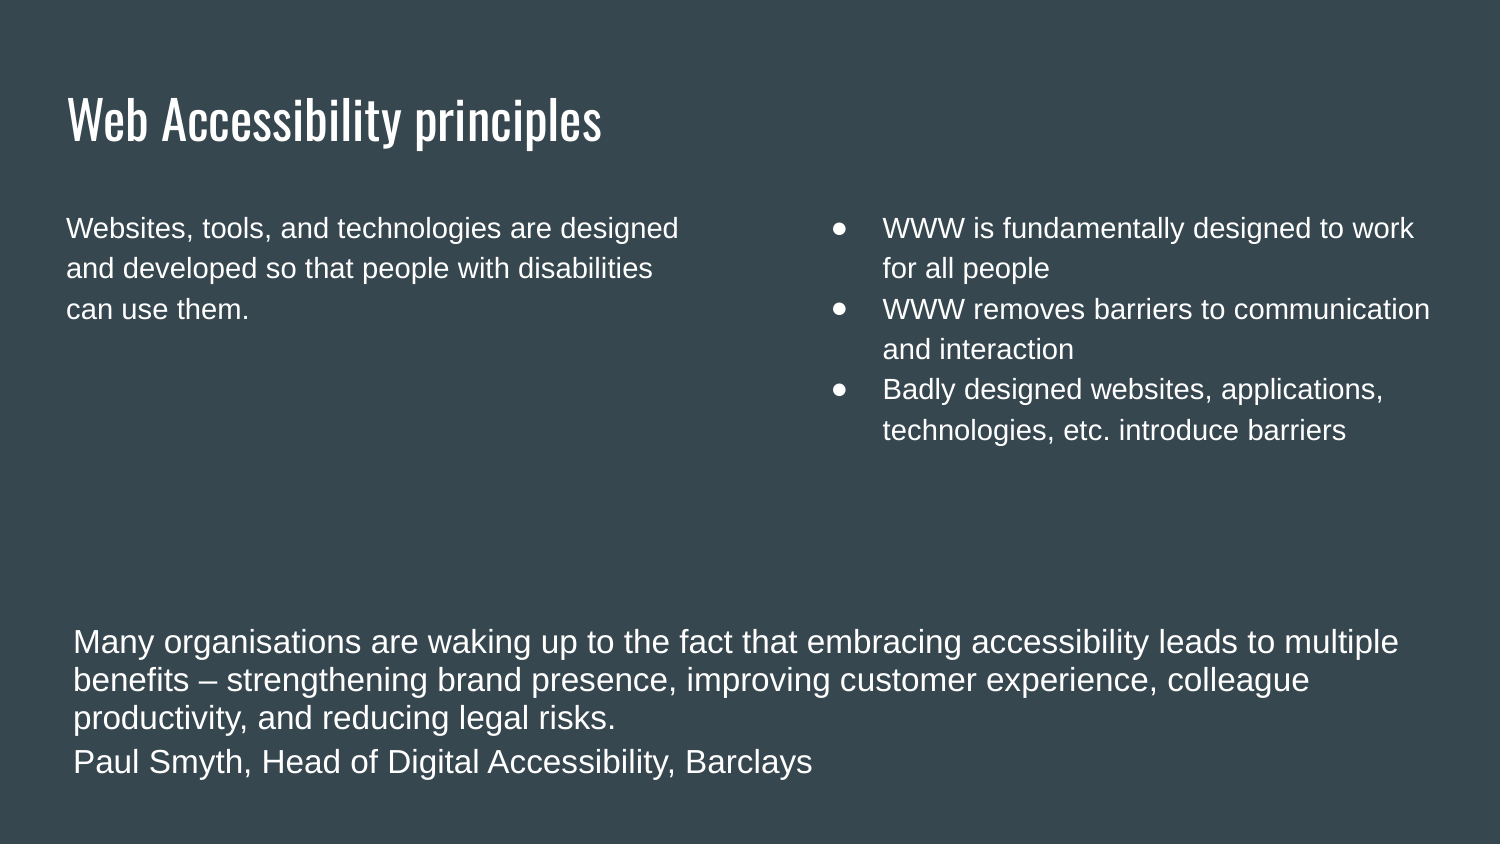

# Web Accessibility principles
Websites, tools, and technologies are designed and developed so that people with disabilities can use them.
WWW is fundamentally designed to work for all people
WWW removes barriers to communication and interaction
Badly designed websites, applications, technologies, etc. introduce barriers
Many organisations are waking up to the fact that embracing accessibility leads to multiple benefits – strengthening brand presence, improving customer experience, colleague productivity, and reducing legal risks.
Paul Smyth, Head of Digital Accessibility, Barclays